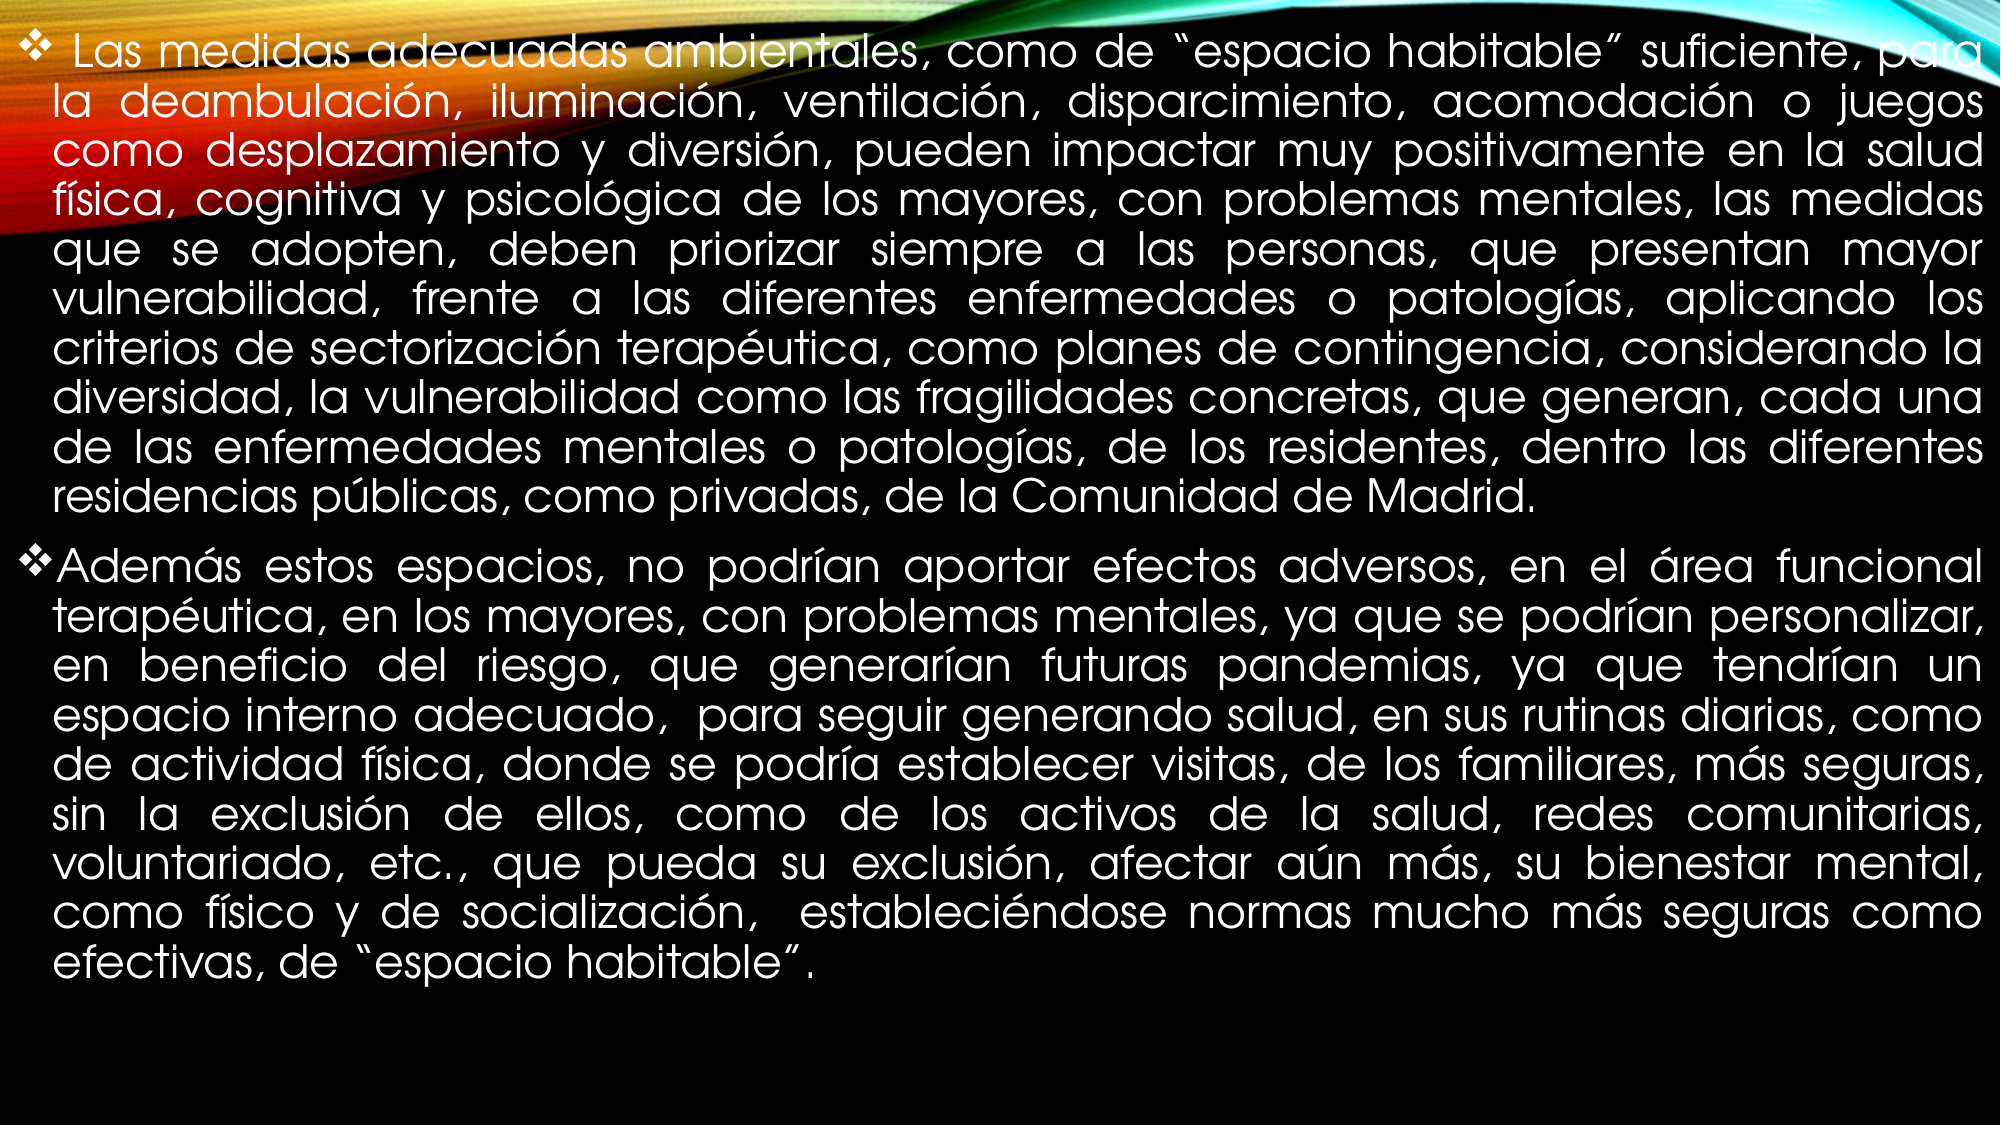

Las medidas adecuadas ambientales, como de “espacio habitable” suficiente, para la deambulación, iluminación, ventilación, disparcimiento, acomodación o juegos como desplazamiento y diversión, pueden impactar muy positivamente en la salud física, cognitiva y psicológica de los mayores, con problemas mentales, las medidas que se adopten, deben priorizar siempre a las personas, que presentan mayor vulnerabilidad, frente a las diferentes enfermedades o patologías, aplicando los criterios de sectorización terapéutica, como planes de contingencia, considerando la diversidad, la vulnerabilidad como las fragilidades concretas, que generan, cada una de las enfermedades mentales o patologías, de los residentes, dentro las diferentes residencias públicas, como privadas, de la Comunidad de Madrid.
Además estos espacios, no podrían aportar efectos adversos, en el área funcional terapéutica, en los mayores, con problemas mentales, ya que se podrían personalizar, en beneficio del riesgo, que generarían futuras pandemias, ya que tendrían un espacio interno adecuado,  para seguir generando salud, en sus rutinas diarias, como de actividad física, donde se podría establecer visitas, de los familiares, más seguras, sin la exclusión de ellos, como de los activos de la salud, redes comunitarias, voluntariado, etc., que pueda su exclusión, afectar aún más, su bienestar mental, como físico y de socialización,  estableciéndose normas mucho más seguras como efectivas, de “espacio habitable”.